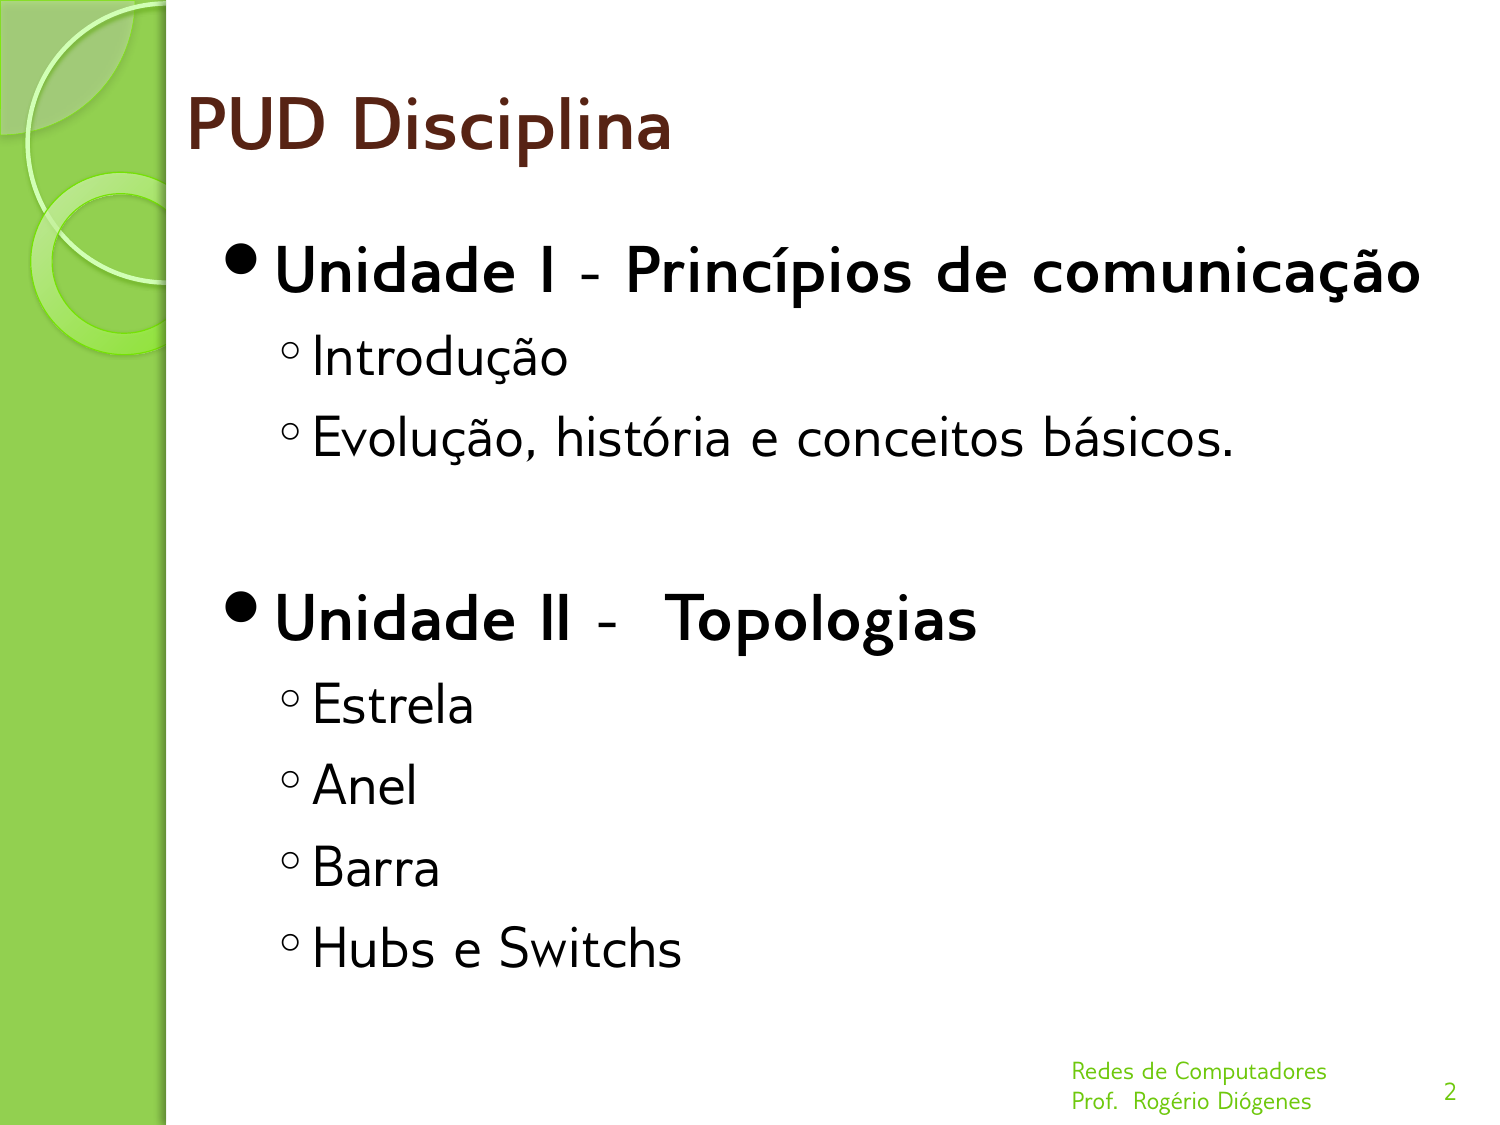

# PUD Disciplina
Unidade I - Princípios de comunicação
Introdução
Evolução, história e conceitos básicos.

Unidade II -  Topologias
Estrela
Anel
Barra
Hubs e Switchs

2
Redes de Computadores
Prof.  Rogério Diógenes